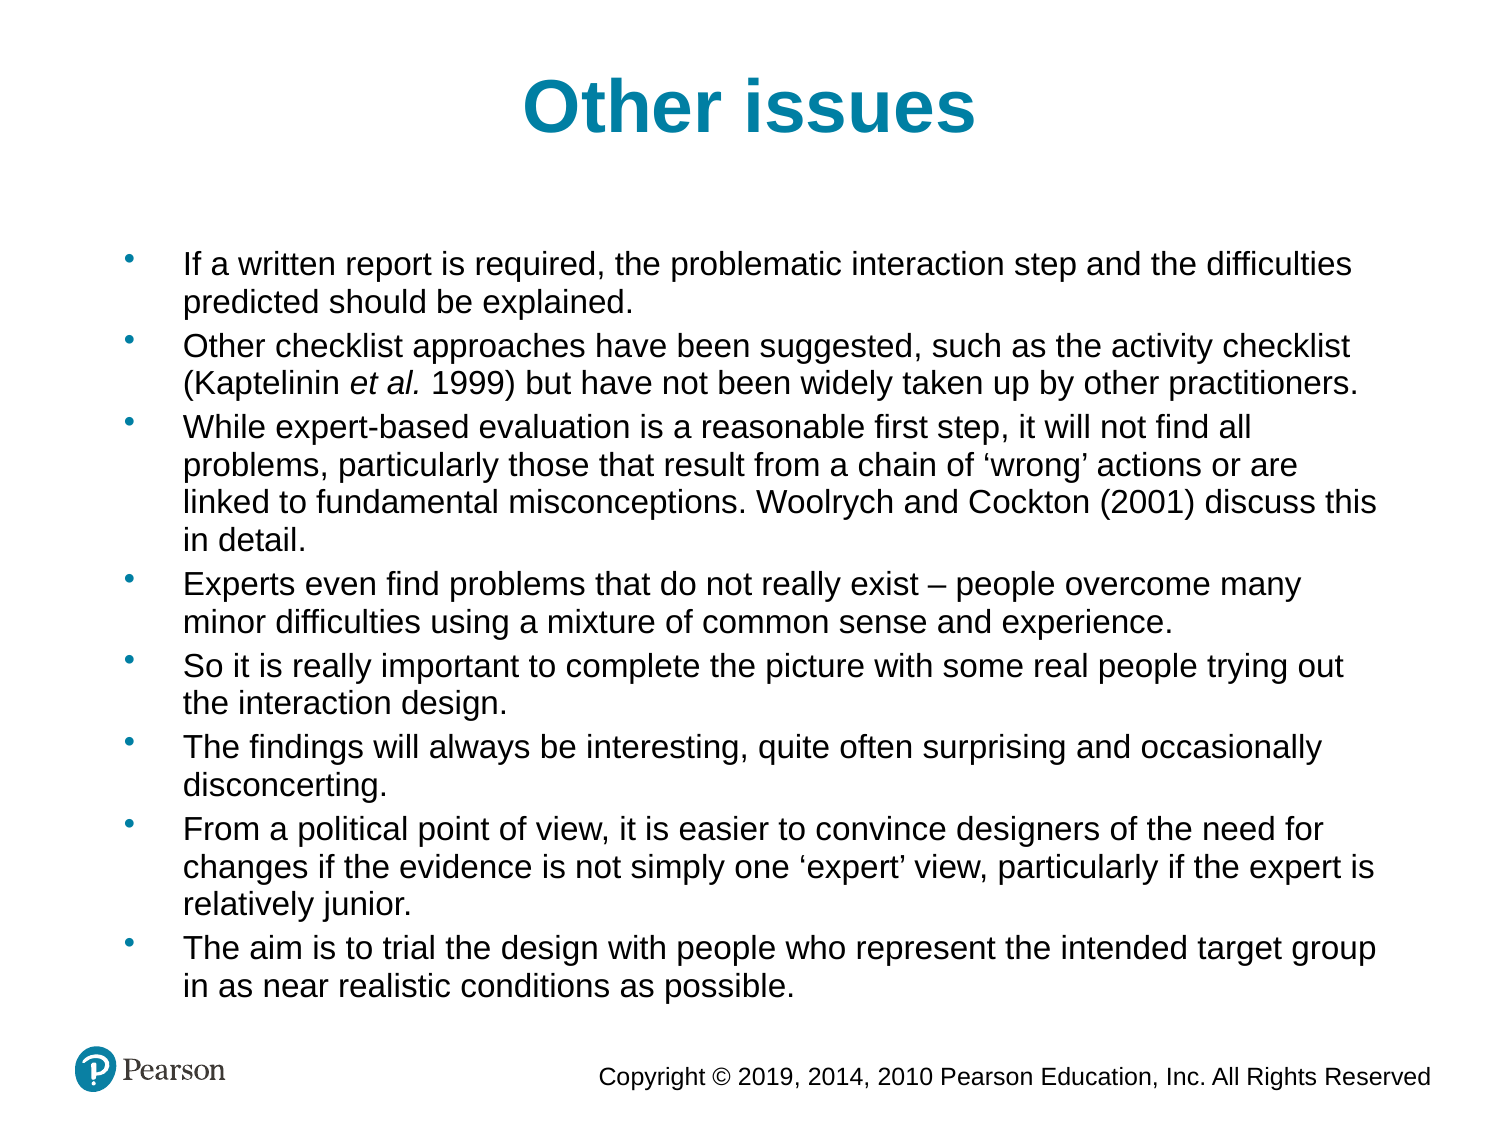

Other issues
If a written report is required, the problematic interaction step and the difficulties predicted should be explained.
Other checklist approaches have been suggested, such as the activity checklist (Kaptelinin et al. 1999) but have not been widely taken up by other practitioners.
While expert-based evaluation is a reasonable first step, it will not find all problems, particularly those that result from a chain of ‘wrong’ actions or are linked to fundamental misconceptions. Woolrych and Cockton (2001) discuss this in detail.
Experts even find problems that do not really exist – people overcome many minor difficulties using a mixture of common sense and experience.
So it is really important to complete the picture with some real people trying out the interaction design.
The findings will always be interesting, quite often surprising and occasionally disconcerting.
From a political point of view, it is easier to convince designers of the need for changes if the evidence is not simply one ‘expert’ view, particularly if the expert is relatively junior.
The aim is to trial the design with people who represent the intended target group in as near realistic conditions as possible.